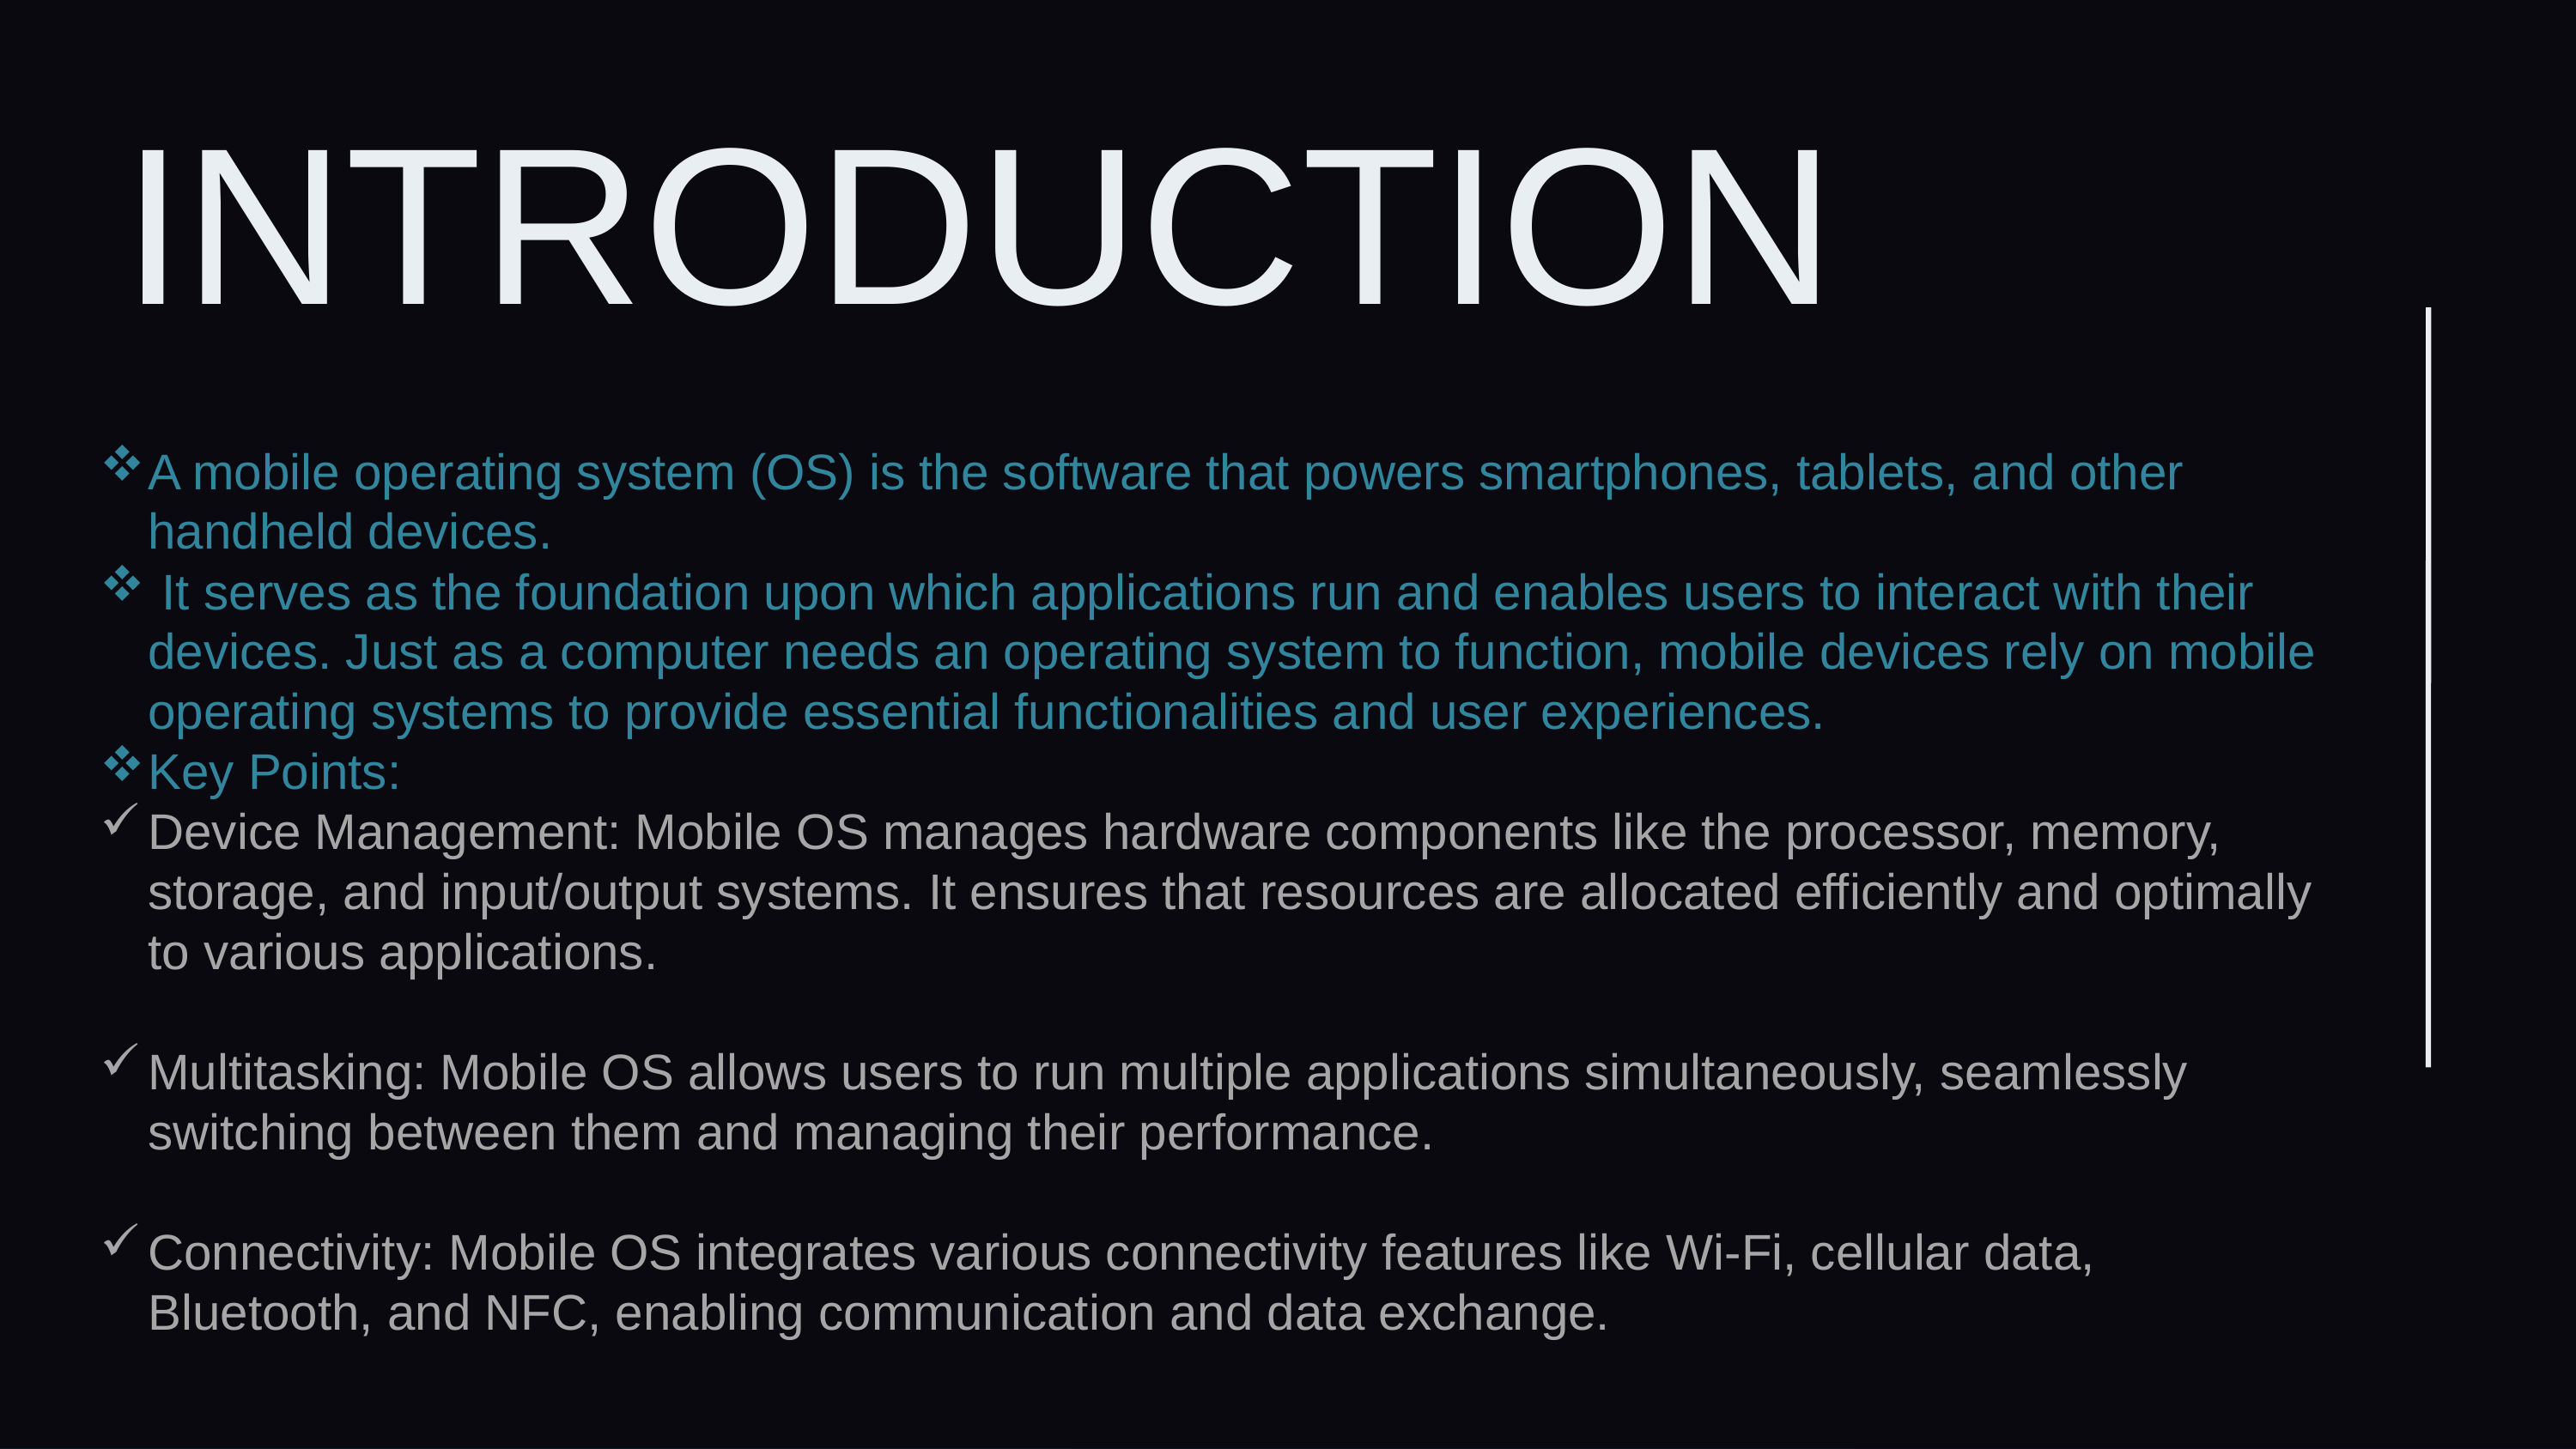

INTRODUCTION

A mobile operating system (OS) is the software that powers smartphones, tablets, and other handheld devices.
 It serves as the foundation upon which applications run and enables users to interact with their devices. Just as a computer needs an operating system to function, mobile devices rely on mobile operating systems to provide essential functionalities and user experiences.
Key Points:
Device Management: Mobile OS manages hardware components like the processor, memory, storage, and input/output systems. It ensures that resources are allocated efficiently and optimally to various applications.

Multitasking: Mobile OS allows users to run multiple applications simultaneously, seamlessly switching between them and managing their performance.

Connectivity: Mobile OS integrates various connectivity features like Wi-Fi, cellular data, Bluetooth, and NFC, enabling communication and data exchange.